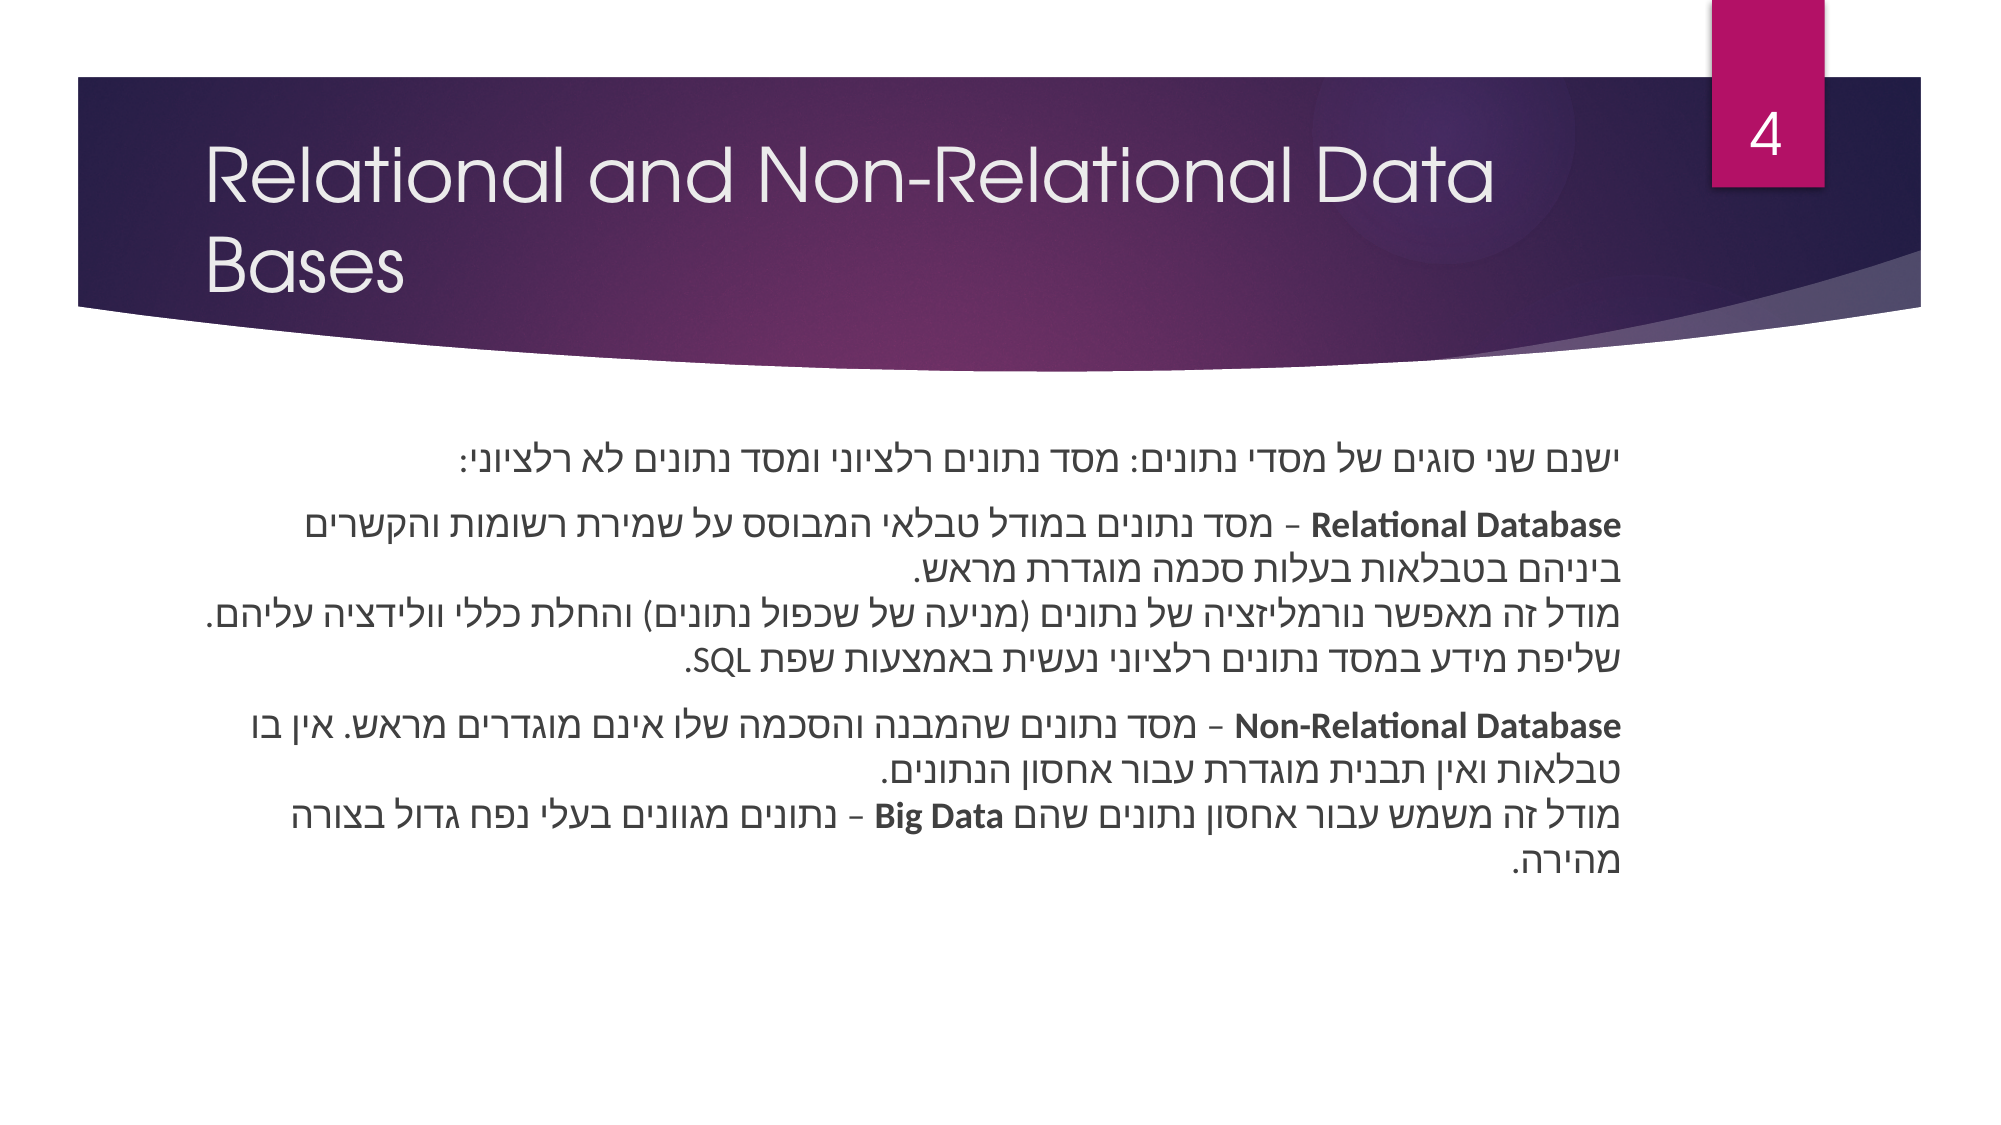

4
# Relational and Non-Relational Data Bases
ישנם שני סוגים של מסדי נתונים: מסד נתונים רלציוני ומסד נתונים לא רלציוני:
Relational Database – מסד נתונים במודל טבלאי המבוסס על שמירת רשומות והקשרים ביניהם בטבלאות בעלות סכמה מוגדרת מראש.
מודל זה מאפשר נורמליזציה של נתונים (מניעה של שכפול נתונים) והחלת כללי וולידציה עליהם.
שליפת מידע במסד נתונים רלציוני נעשית באמצעות שפת SQL.
Non-Relational Database – מסד נתונים שהמבנה והסכמה שלו אינם מוגדרים מראש. אין בו טבלאות ואין תבנית מוגדרת עבור אחסון הנתונים.
מודל זה משמש עבור אחסון נתונים שהם Big Data – נתונים מגוונים בעלי נפח גדול בצורה מהירה.